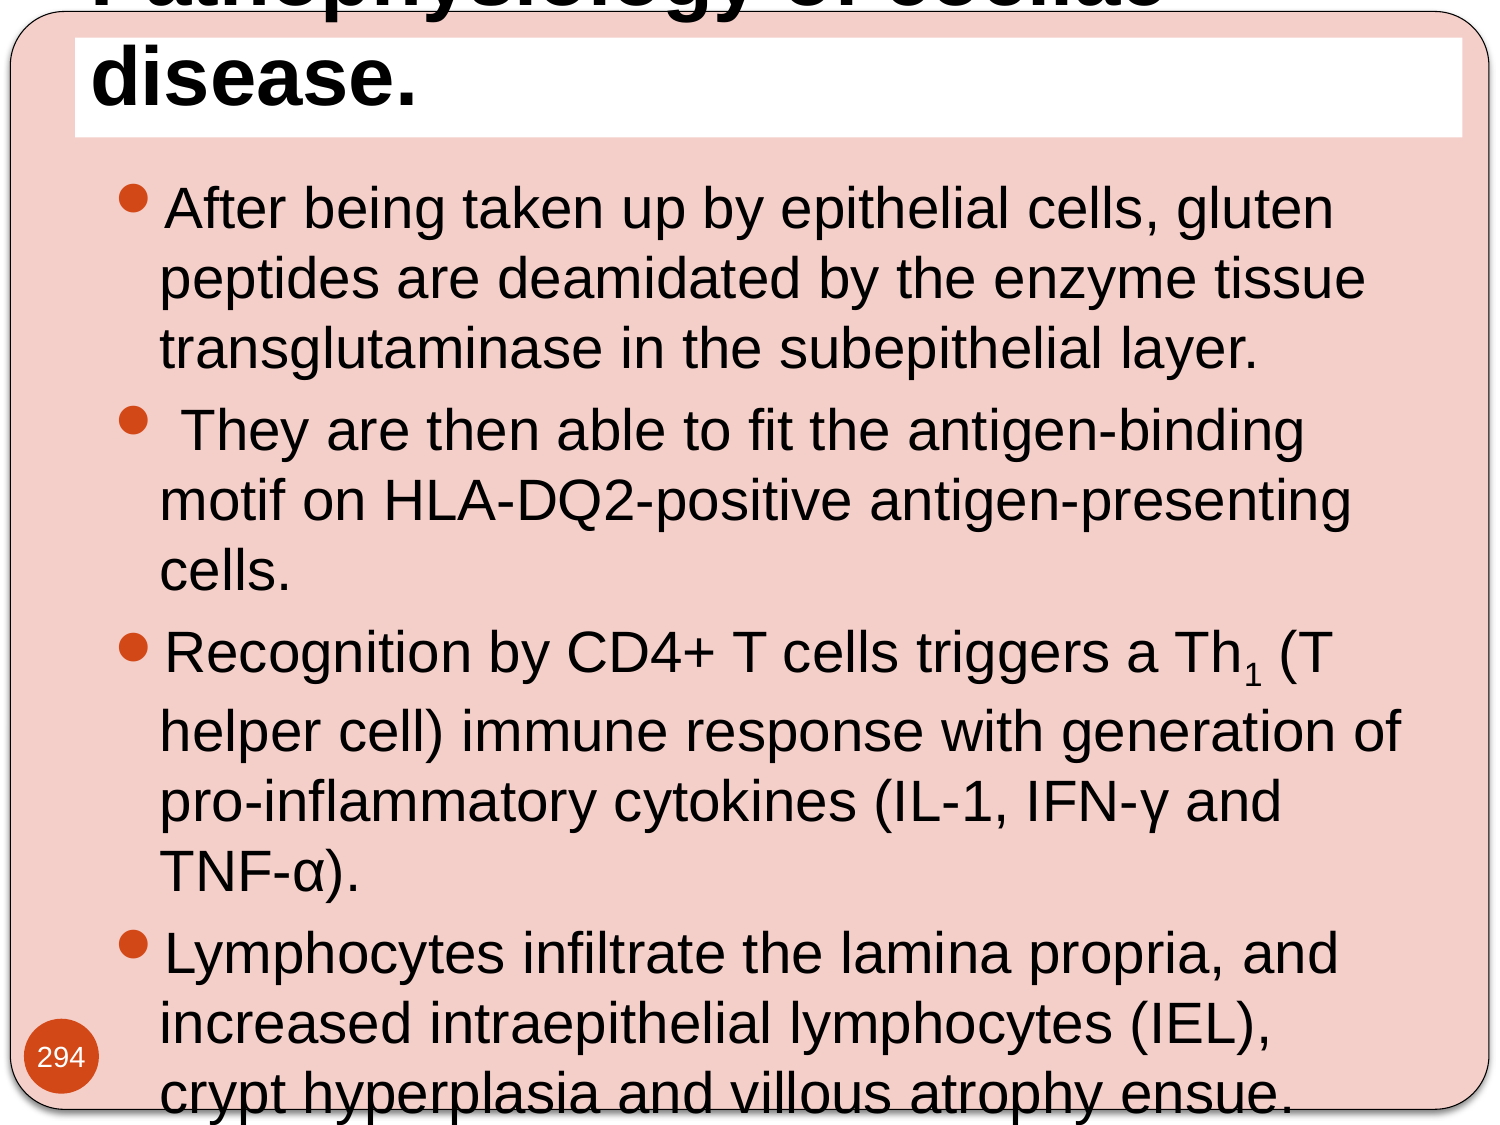

# Pathophysiology of coeliac disease.
After being taken up by epithelial cells, gluten peptides are deamidated by the enzyme tissue transglutaminase in the subepithelial layer.
 They are then able to fit the antigen-binding motif on HLA-DQ2-positive antigen-presenting cells.
Recognition by CD4+ T cells triggers a Th1 (T helper cell) immune response with generation of pro-inflammatory cytokines (IL-1, IFN-γ and TNF-α).
Lymphocytes infiltrate the lamina propria, and increased intraepithelial lymphocytes (IEL), crypt hyperplasia and villous atrophy ensue.
294